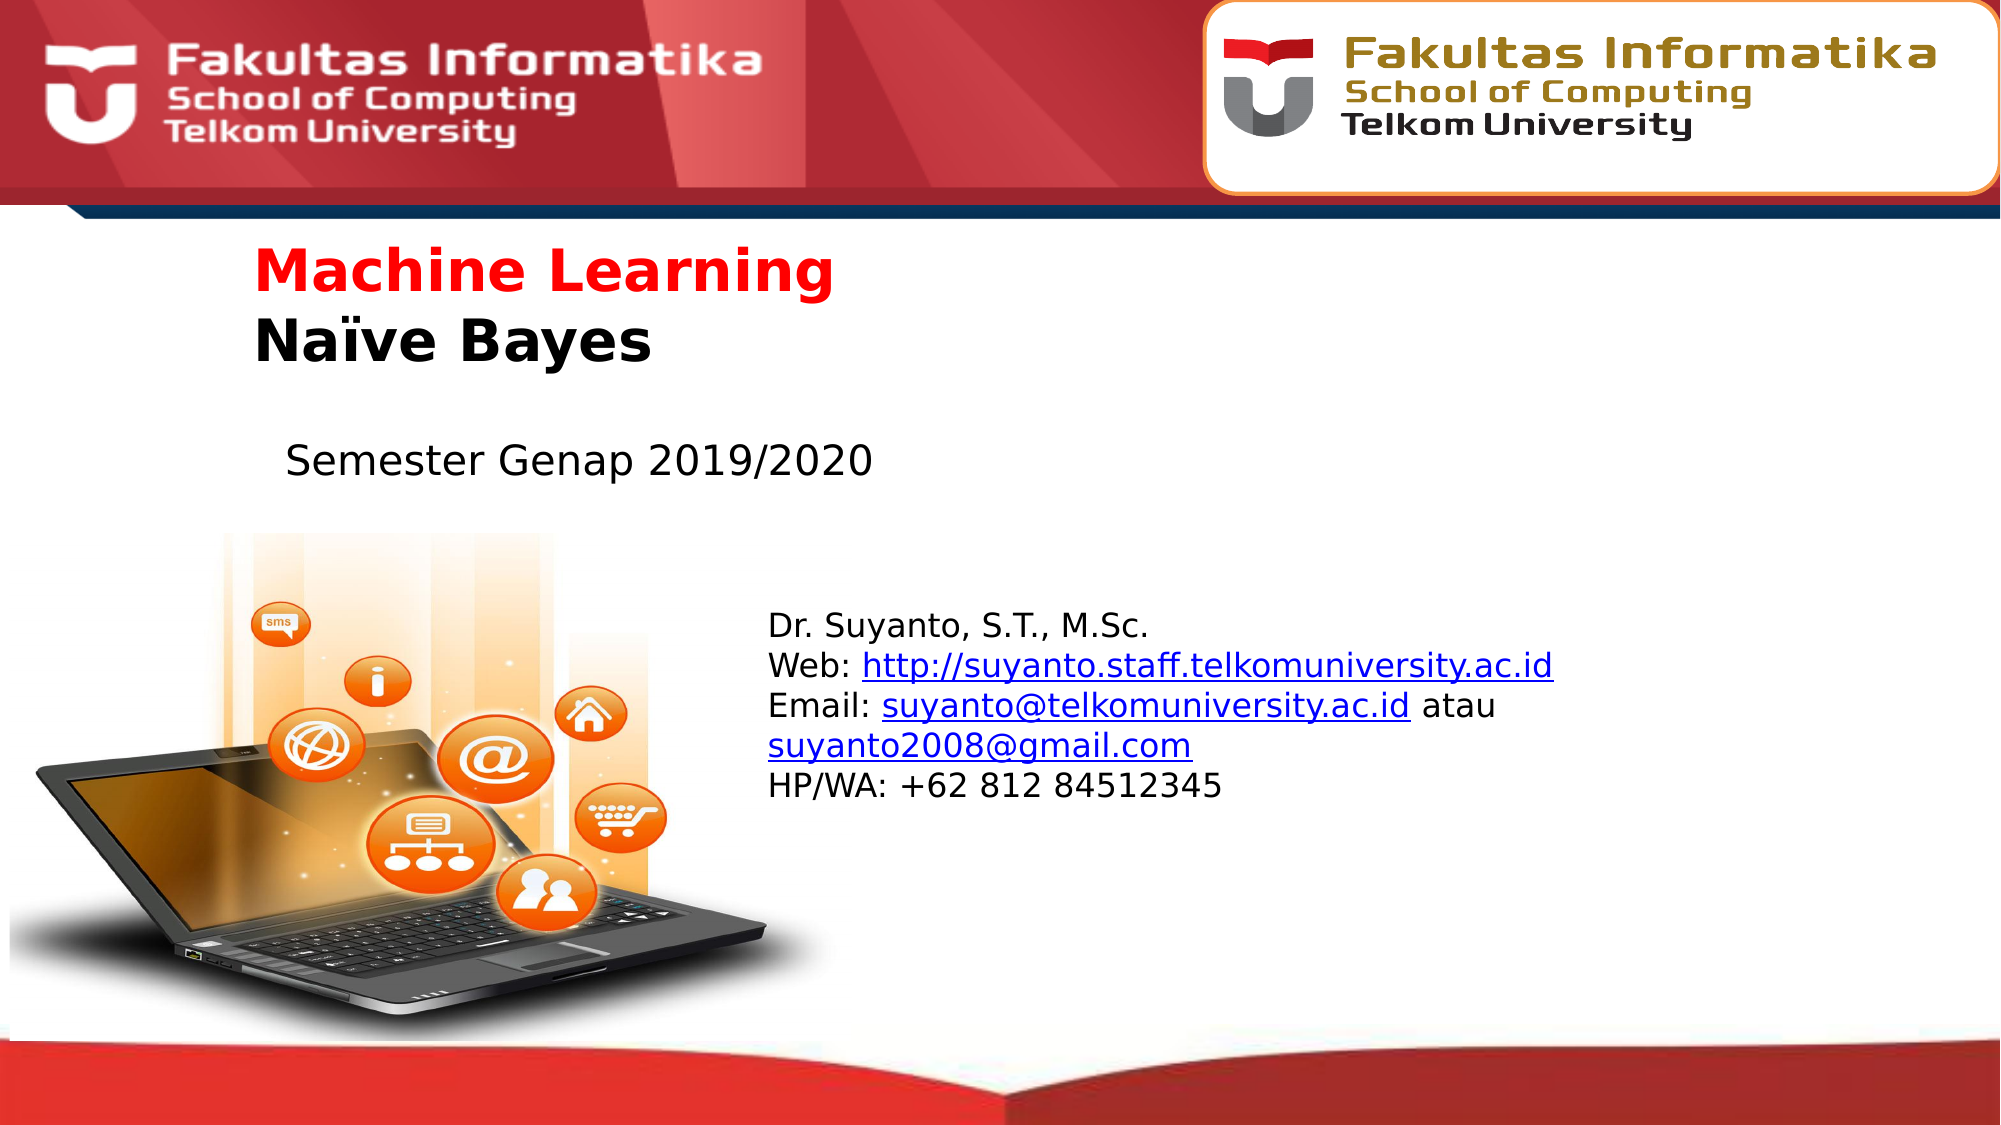

# Machine Learning Naïve Bayes
Semester Genap 2019/2020
Dr. Suyanto, S.T., M.Sc.
Web: http://suyanto.staff.telkomuniversity.ac.id
Email: suyanto@telkomuniversity.ac.id atau suyanto2008@gmail.com
HP/WA: +62 812 84512345